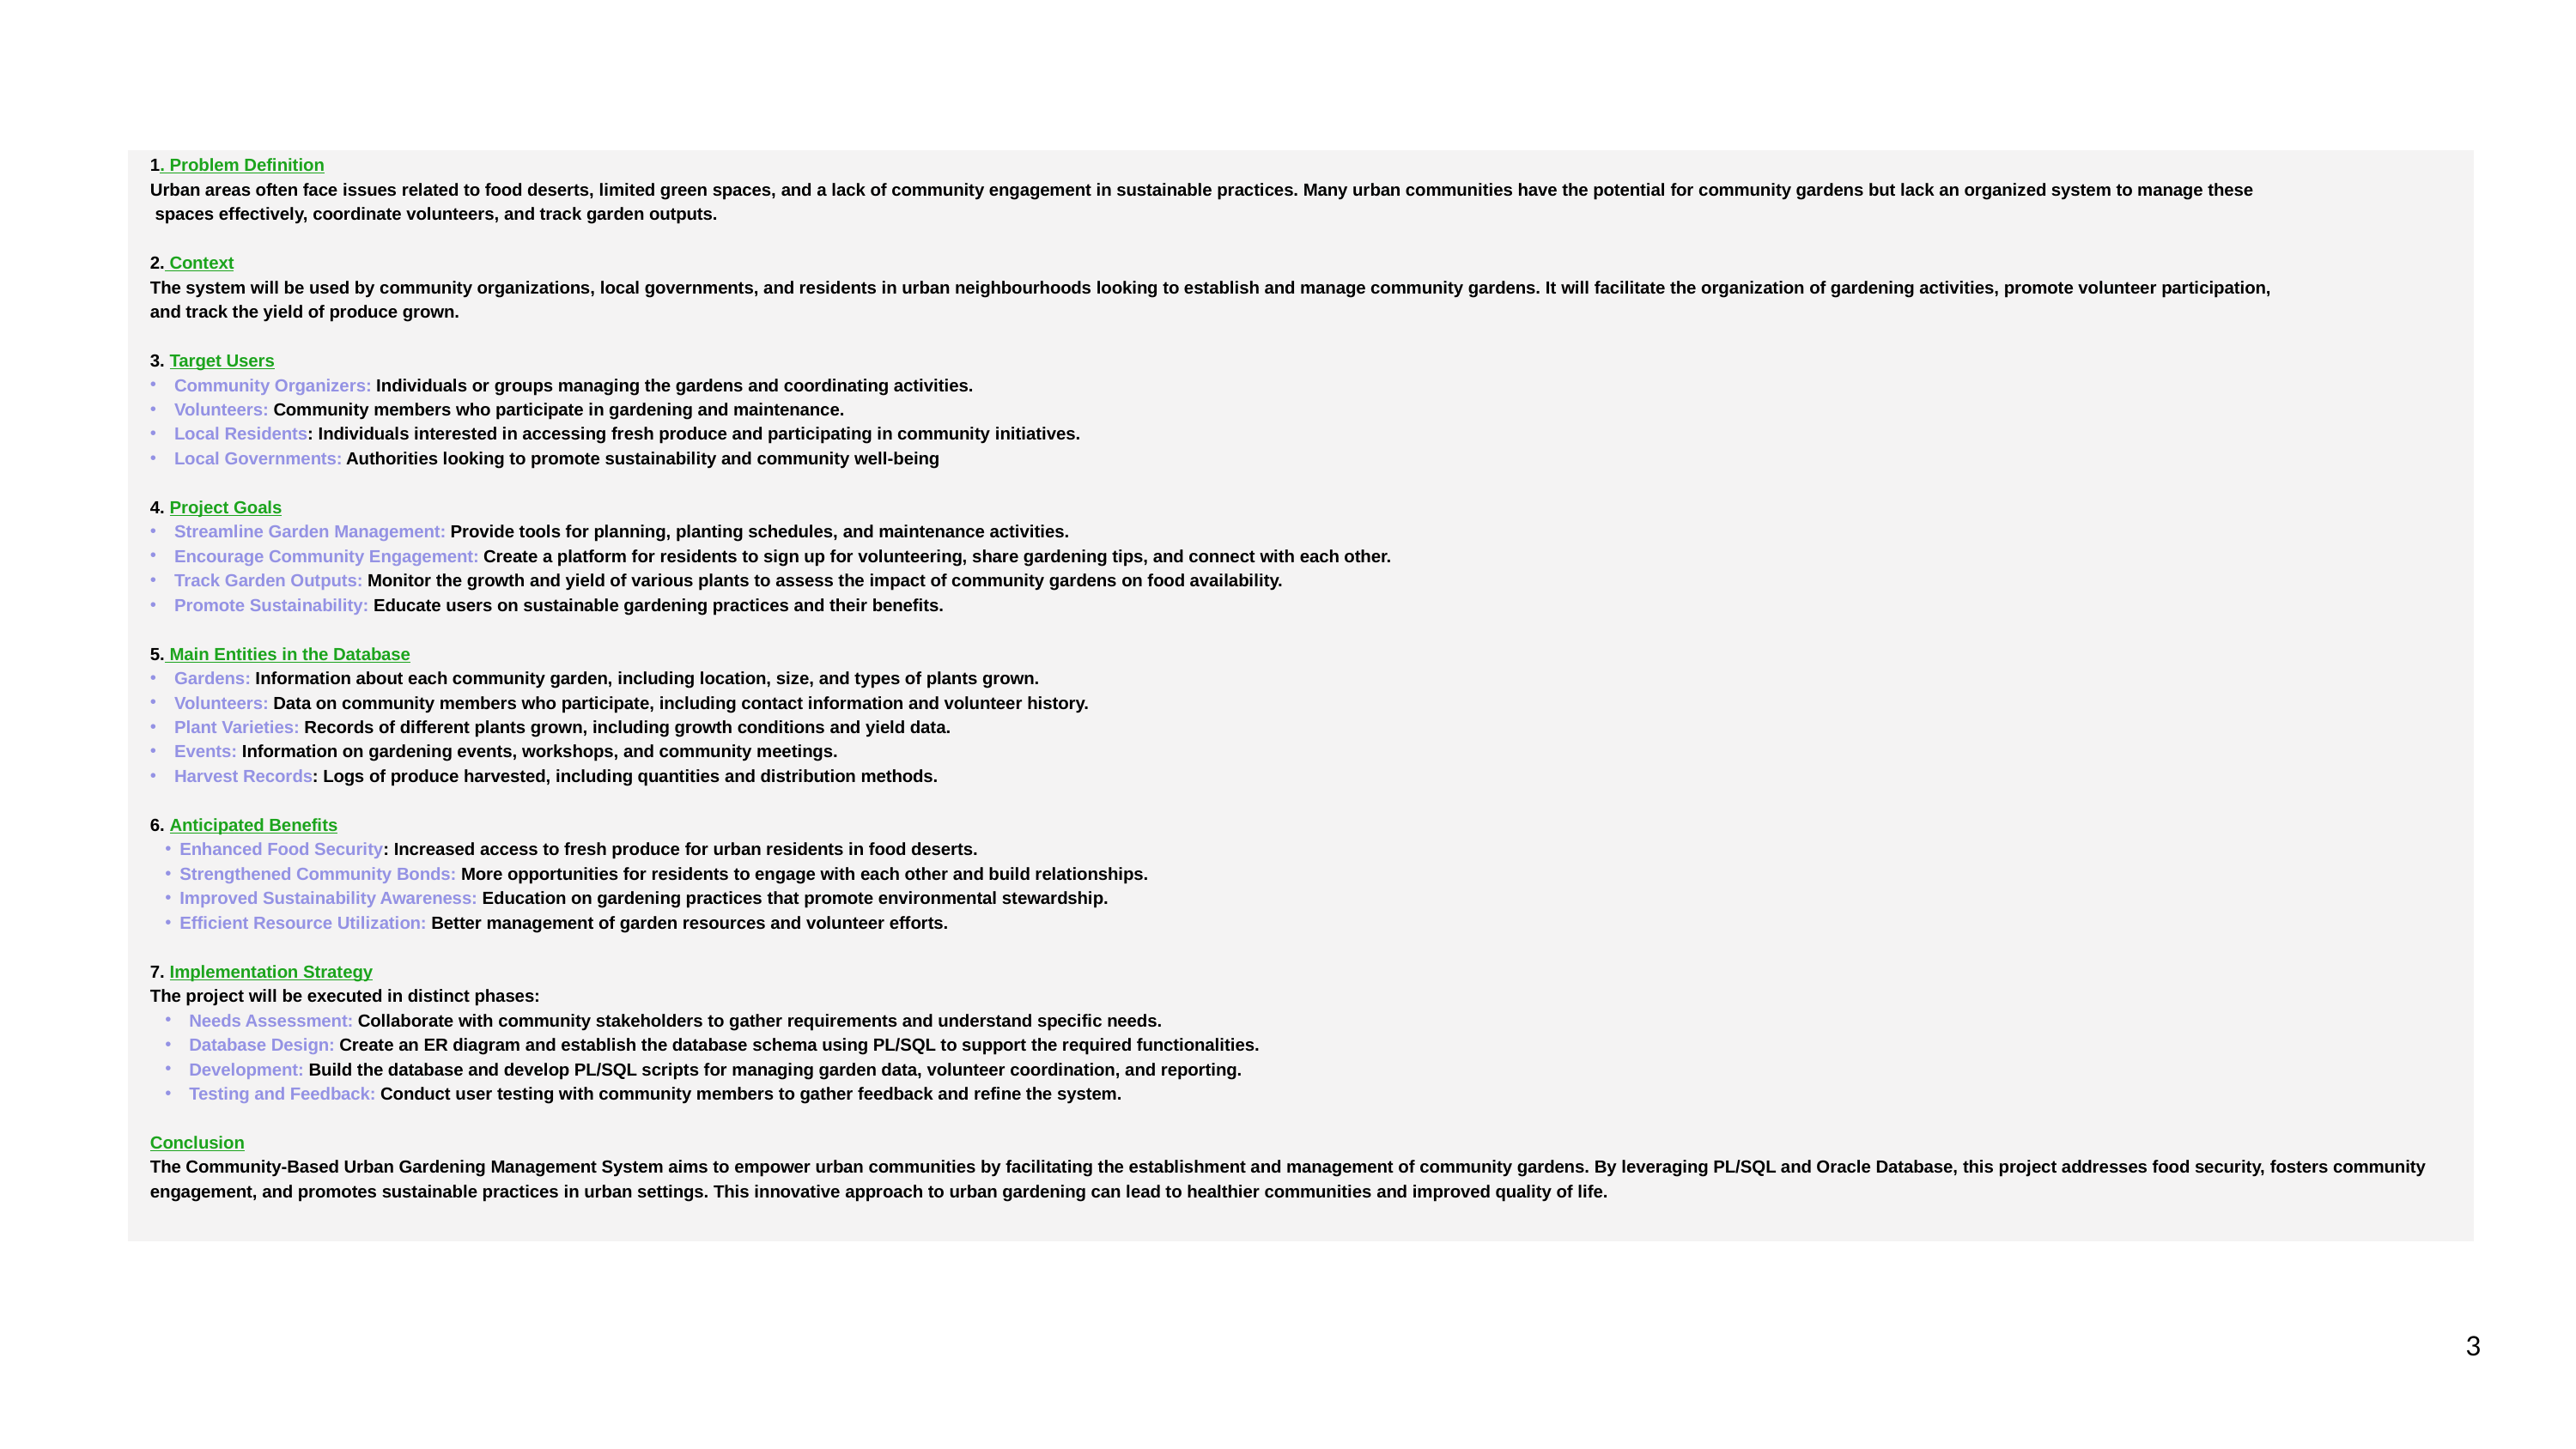

1. Problem Definition
Urban areas often face issues related to food deserts, limited green spaces, and a lack of community engagement in sustainable practices. Many urban communities have the potential for community gardens but lack an organized system to manage these
 spaces effectively, coordinate volunteers, and track garden outputs.

2. Context
The system will be used by community organizations, local governments, and residents in urban neighbourhoods looking to establish and manage community gardens. It will facilitate the organization of gardening activities, promote volunteer participation,
and track the yield of produce grown.

3. Target Users
Community Organizers: Individuals or groups managing the gardens and coordinating activities.
Volunteers: Community members who participate in gardening and maintenance.
Local Residents: Individuals interested in accessing fresh produce and participating in community initiatives.
Local Governments: Authorities looking to promote sustainability and community well-being

4. Project Goals
Streamline Garden Management: Provide tools for planning, planting schedules, and maintenance activities.
Encourage Community Engagement: Create a platform for residents to sign up for volunteering, share gardening tips, and connect with each other.
Track Garden Outputs: Monitor the growth and yield of various plants to assess the impact of community gardens on food availability.
Promote Sustainability: Educate users on sustainable gardening practices and their benefits.

5. Main Entities in the Database
Gardens: Information about each community garden, including location, size, and types of plants grown.
Volunteers: Data on community members who participate, including contact information and volunteer history.
Plant Varieties: Records of different plants grown, including growth conditions and yield data.
Events: Information on gardening events, workshops, and community meetings.
Harvest Records: Logs of produce harvested, including quantities and distribution methods.

6. Anticipated Benefits
Enhanced Food Security: Increased access to fresh produce for urban residents in food deserts.
Strengthened Community Bonds: More opportunities for residents to engage with each other and build relationships.
Improved Sustainability Awareness: Education on gardening practices that promote environmental stewardship.
Efficient Resource Utilization: Better management of garden resources and volunteer efforts.

7. Implementation Strategy
The project will be executed in distinct phases:
Needs Assessment: Collaborate with community stakeholders to gather requirements and understand specific needs.
Database Design: Create an ER diagram and establish the database schema using PL/SQL to support the required functionalities.
Development: Build the database and develop PL/SQL scripts for managing garden data, volunteer coordination, and reporting.
Testing and Feedback: Conduct user testing with community members to gather feedback and refine the system.

Conclusion
The Community-Based Urban Gardening Management System aims to empower urban communities by facilitating the establishment and management of community gardens. By leveraging PL/SQL and Oracle Database, this project addresses food security, fosters community engagement, and promotes sustainable practices in urban settings. This innovative approach to urban gardening can lead to healthier communities and improved quality of life.

3